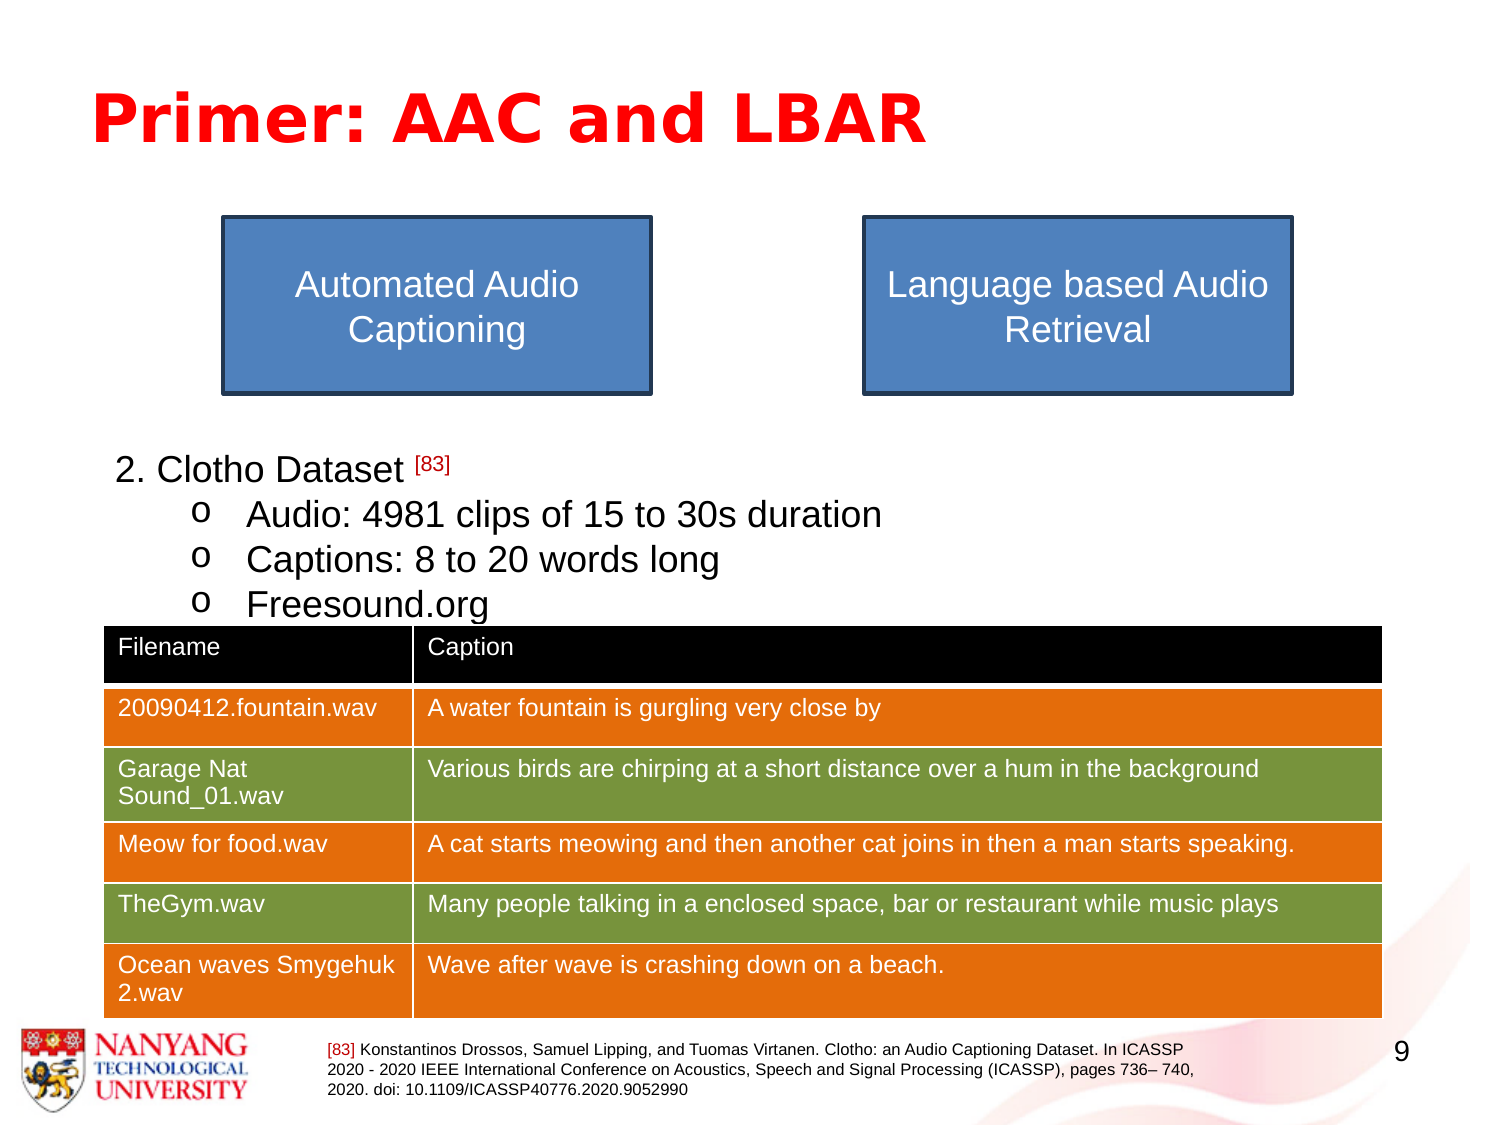

# Primer: AAC and LBAR
Language based Audio Retrieval
Automated Audio Captioning
2. Clotho Dataset [83]
Audio: 4981 clips of 15 to 30s duration
Captions: 8 to 20 words long
Freesound.org

| Filename | Caption |
| --- | --- |
| 20090412.fountain.wav | A water fountain is gurgling very close by |
| Garage Nat Sound\_01.wav | Various birds are chirping at a short distance over a hum in the background |
| Meow for food.wav | A cat starts meowing and then another cat joins in then a man starts speaking. |
| TheGym.wav | Many people talking in a enclosed space, bar or restaurant while music plays |
| Ocean waves Smygehuk 2.wav | Wave after wave is crashing down on a beach. |
9
[83] Konstantinos Drossos, Samuel Lipping, and Tuomas Virtanen. Clotho: an Audio Captioning Dataset. In ICASSP 2020 - 2020 IEEE International Conference on Acoustics, Speech and Signal Processing (ICASSP), pages 736– 740, 2020. doi: 10.1109/ICASSP40776.2020.9052990